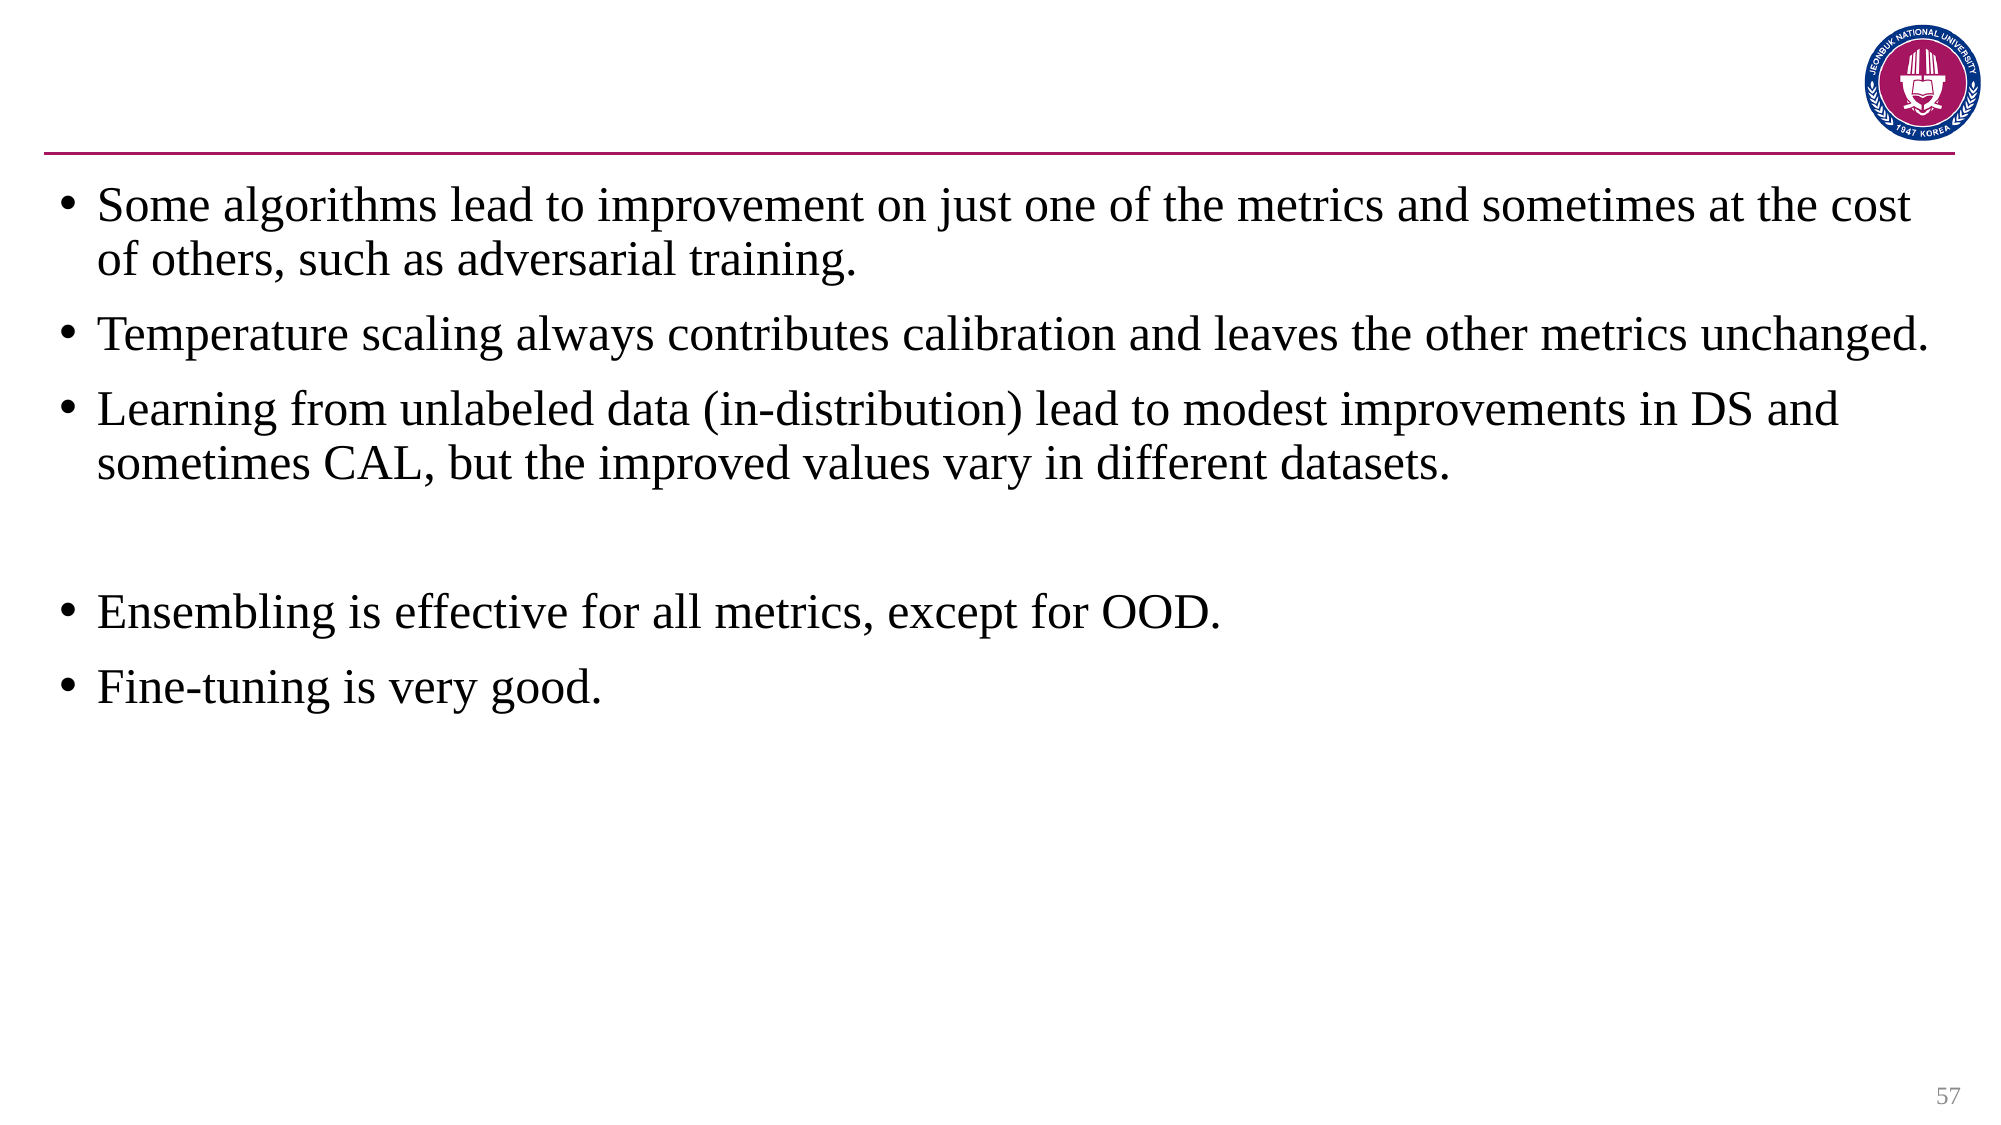

#
Some algorithms lead to improvement on just one of the metrics and sometimes at the cost of others, such as adversarial training.
Temperature scaling always contributes calibration and leaves the other metrics unchanged.
Learning from unlabeled data (in-distribution) lead to modest improvements in DS and sometimes CAL, but the improved values vary in different datasets.

Ensembling is effective for all metrics, except for OOD.
Fine-tuning is very good.
57